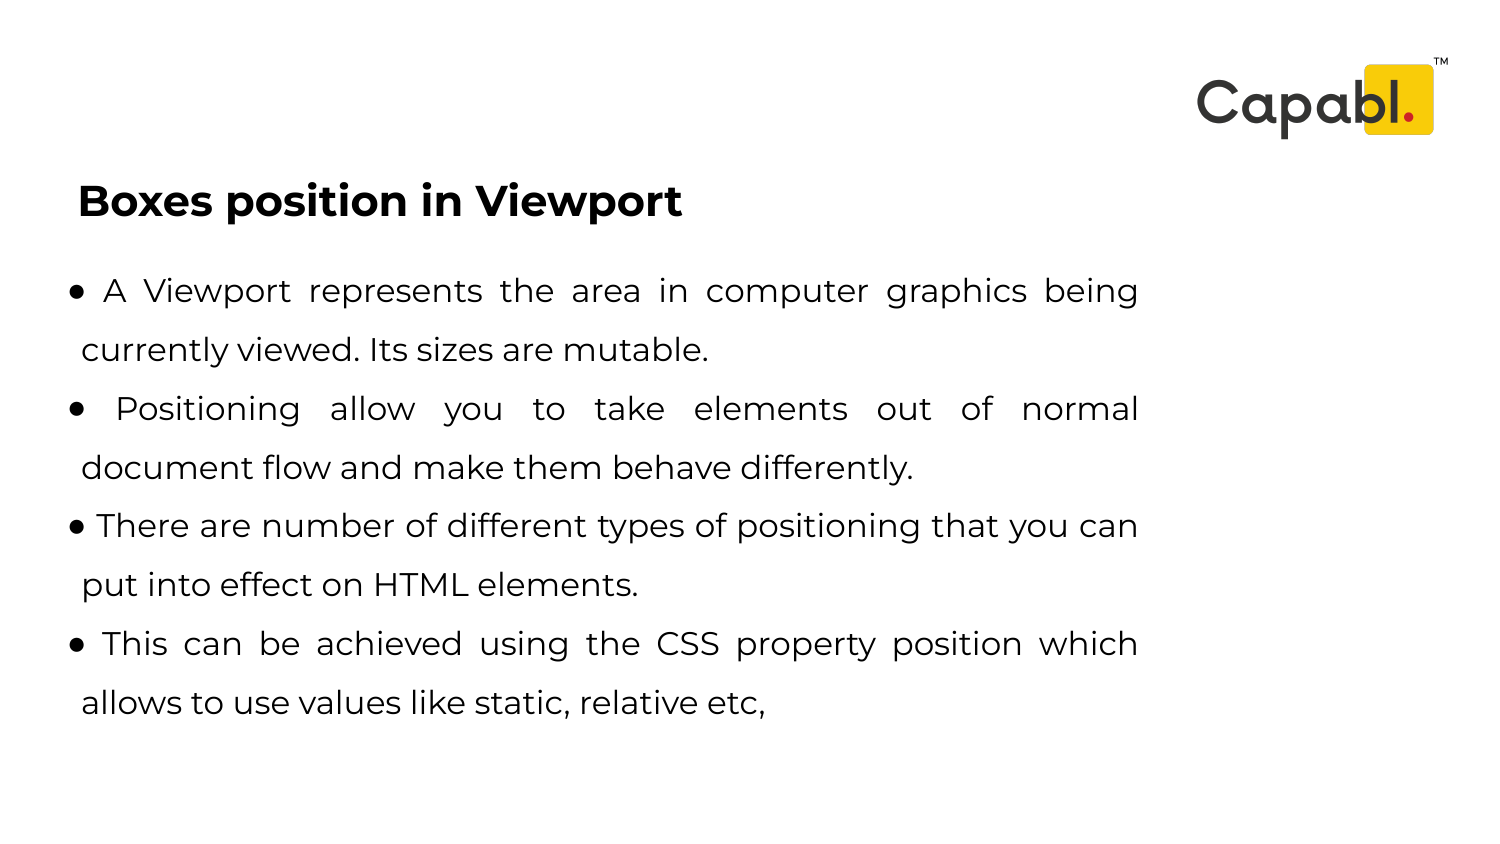

Boxes position in Viewport
# A Viewport represents the area in computer graphics being currently viewed. Its sizes are mutable.
 Positioning allow you to take elements out of normal document flow and make them behave differently.
 There are number of different types of positioning that you can put into effect on HTML elements.
 This can be achieved using the CSS property position which allows to use values like static, relative etc,